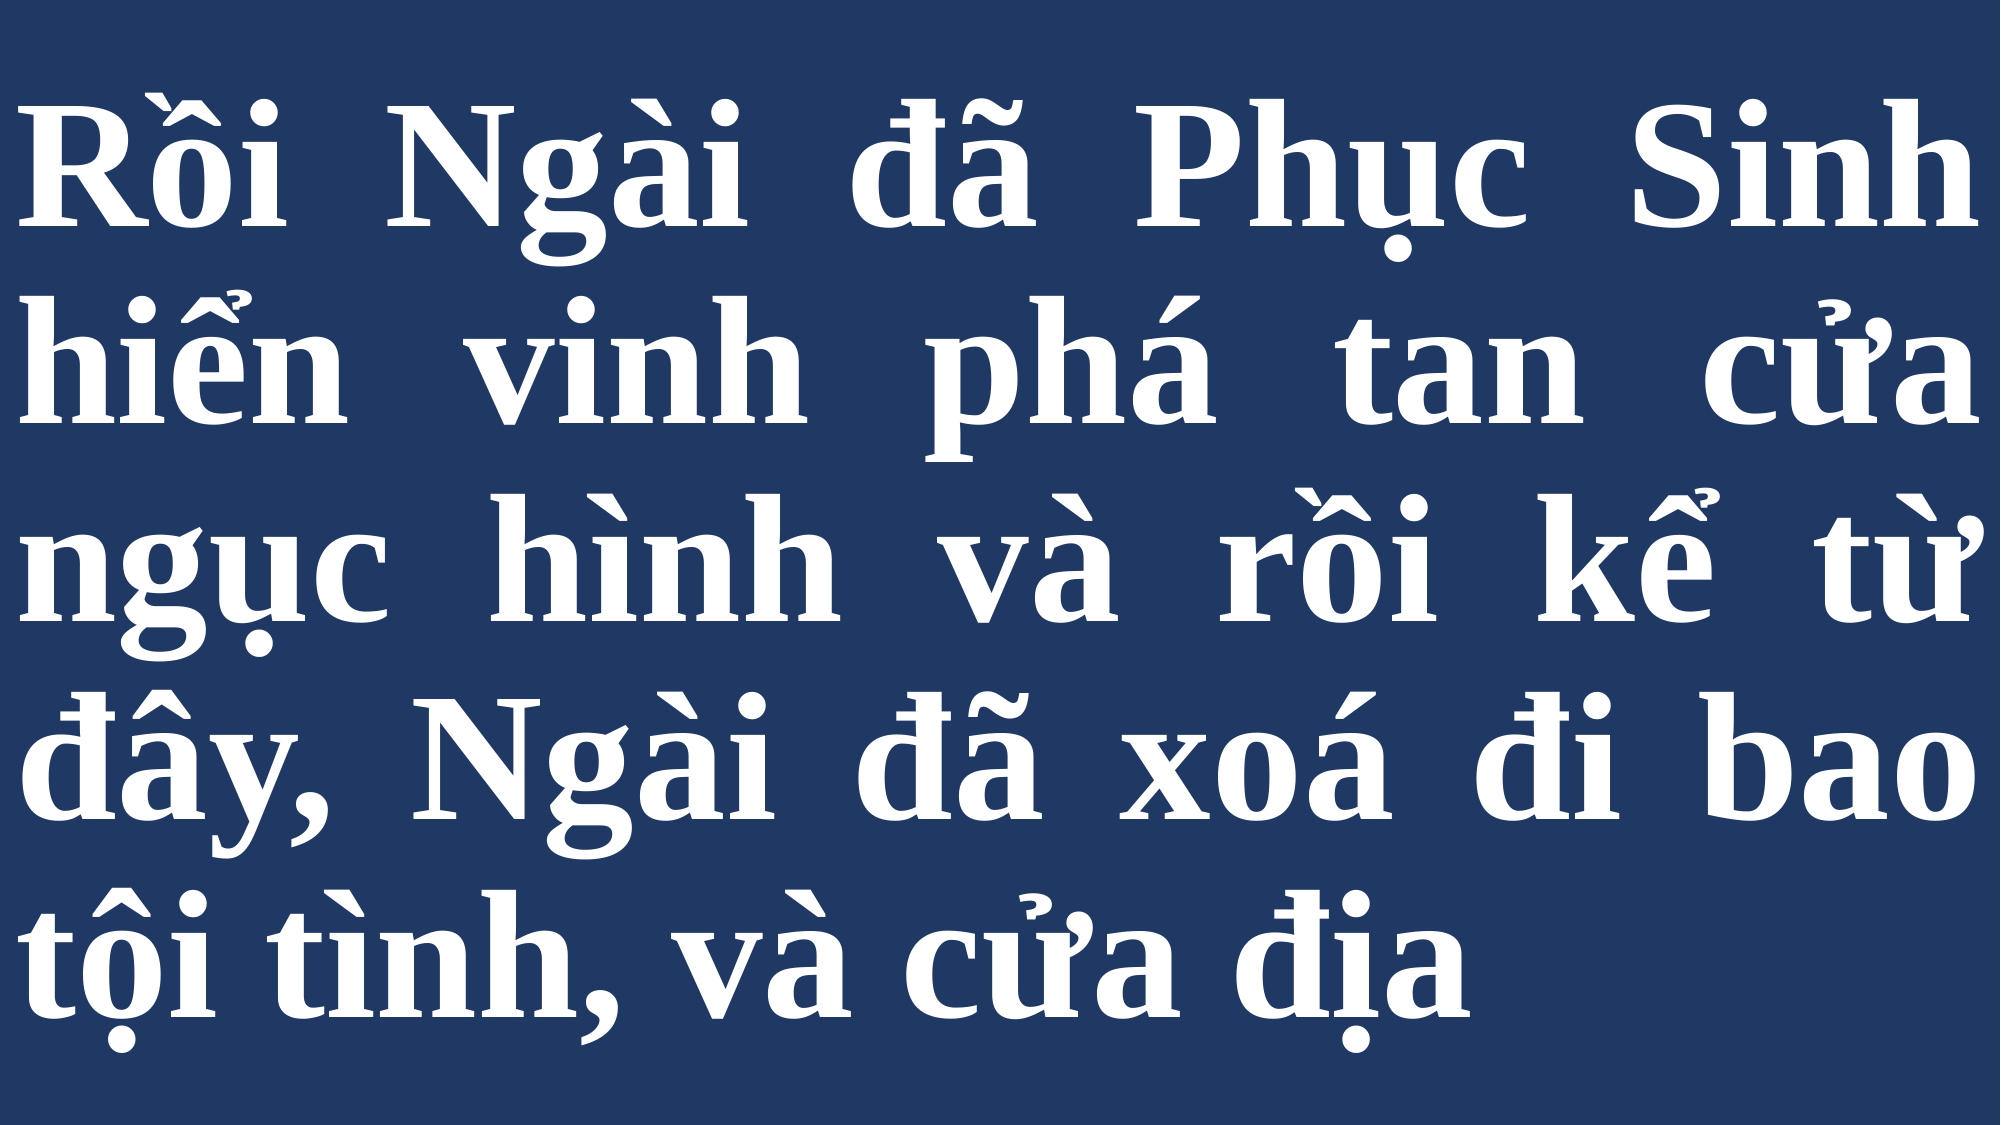

# Rồi Ngài đã Phục Sinh hiển vinh phá tan cửa ngục hình và rồi kể từ đây, Ngài đã xoá đi bao tội tình, và cửa địa